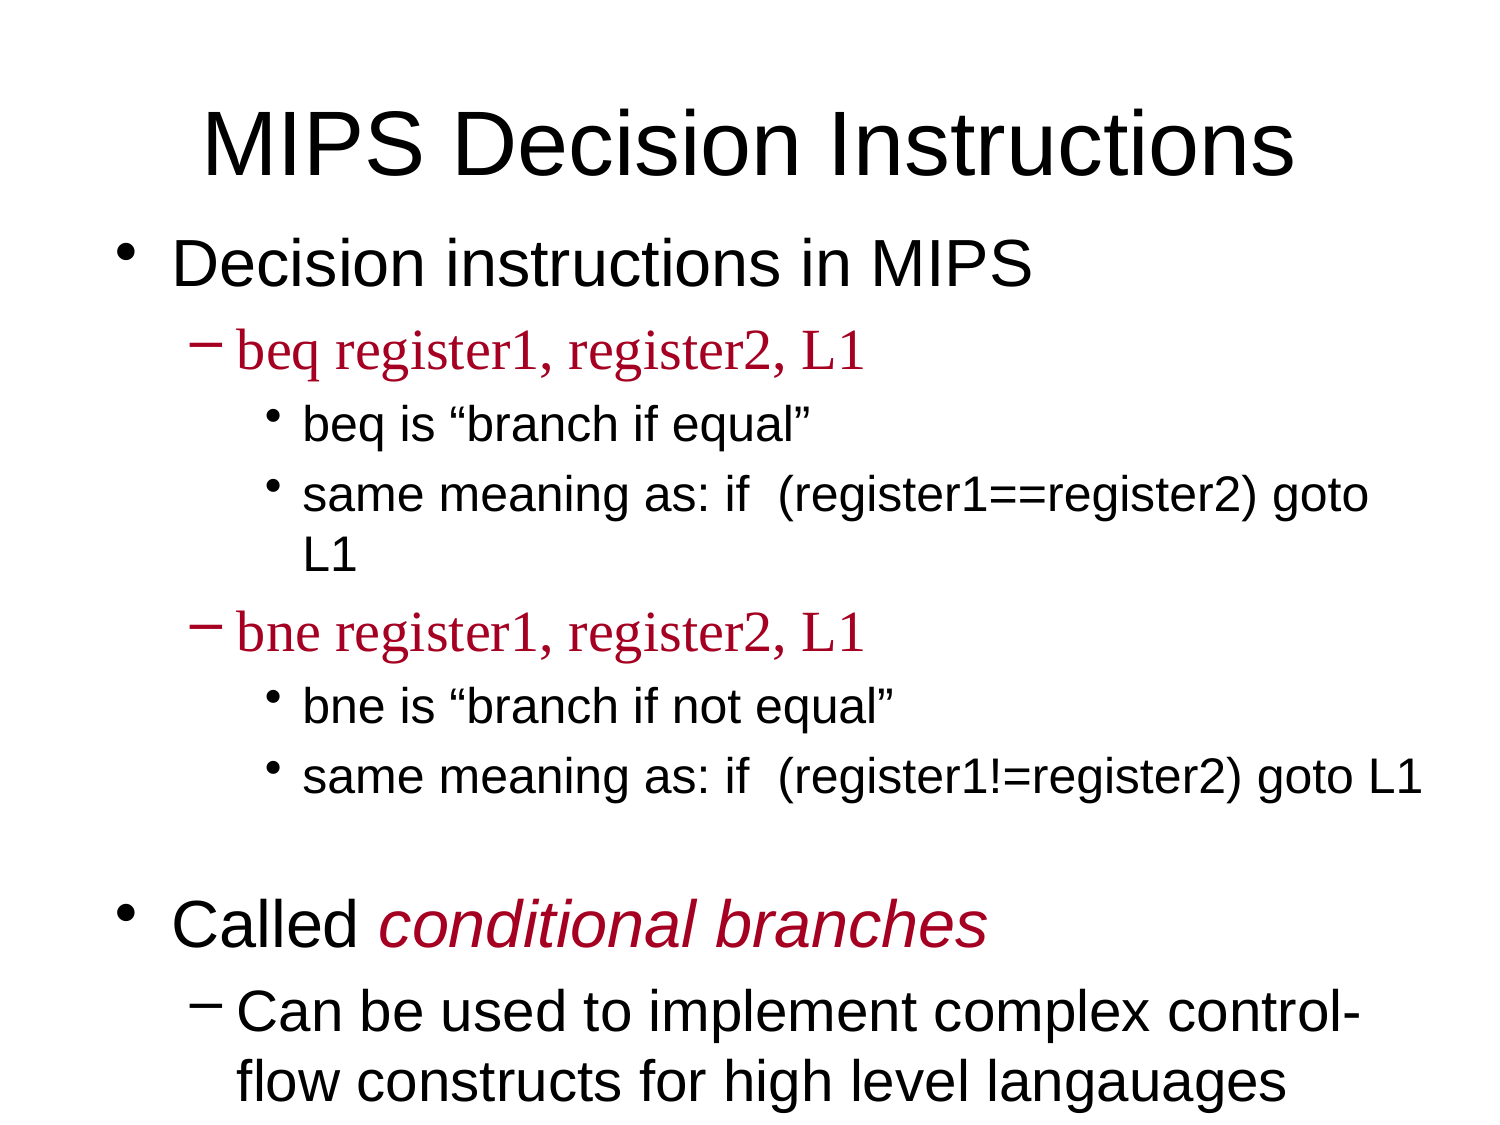

# MIPS Decision Instructions
Decision instructions in MIPS
beq register1, register2, L1
beq is “branch if equal”
same meaning as: if  (register1==register2) goto L1
bne register1, register2, L1
bne is “branch if not equal”
same meaning as: if  (register1!=register2) goto L1

Called conditional branches
Can be used to implement complex control-flow constructs for high level langauages